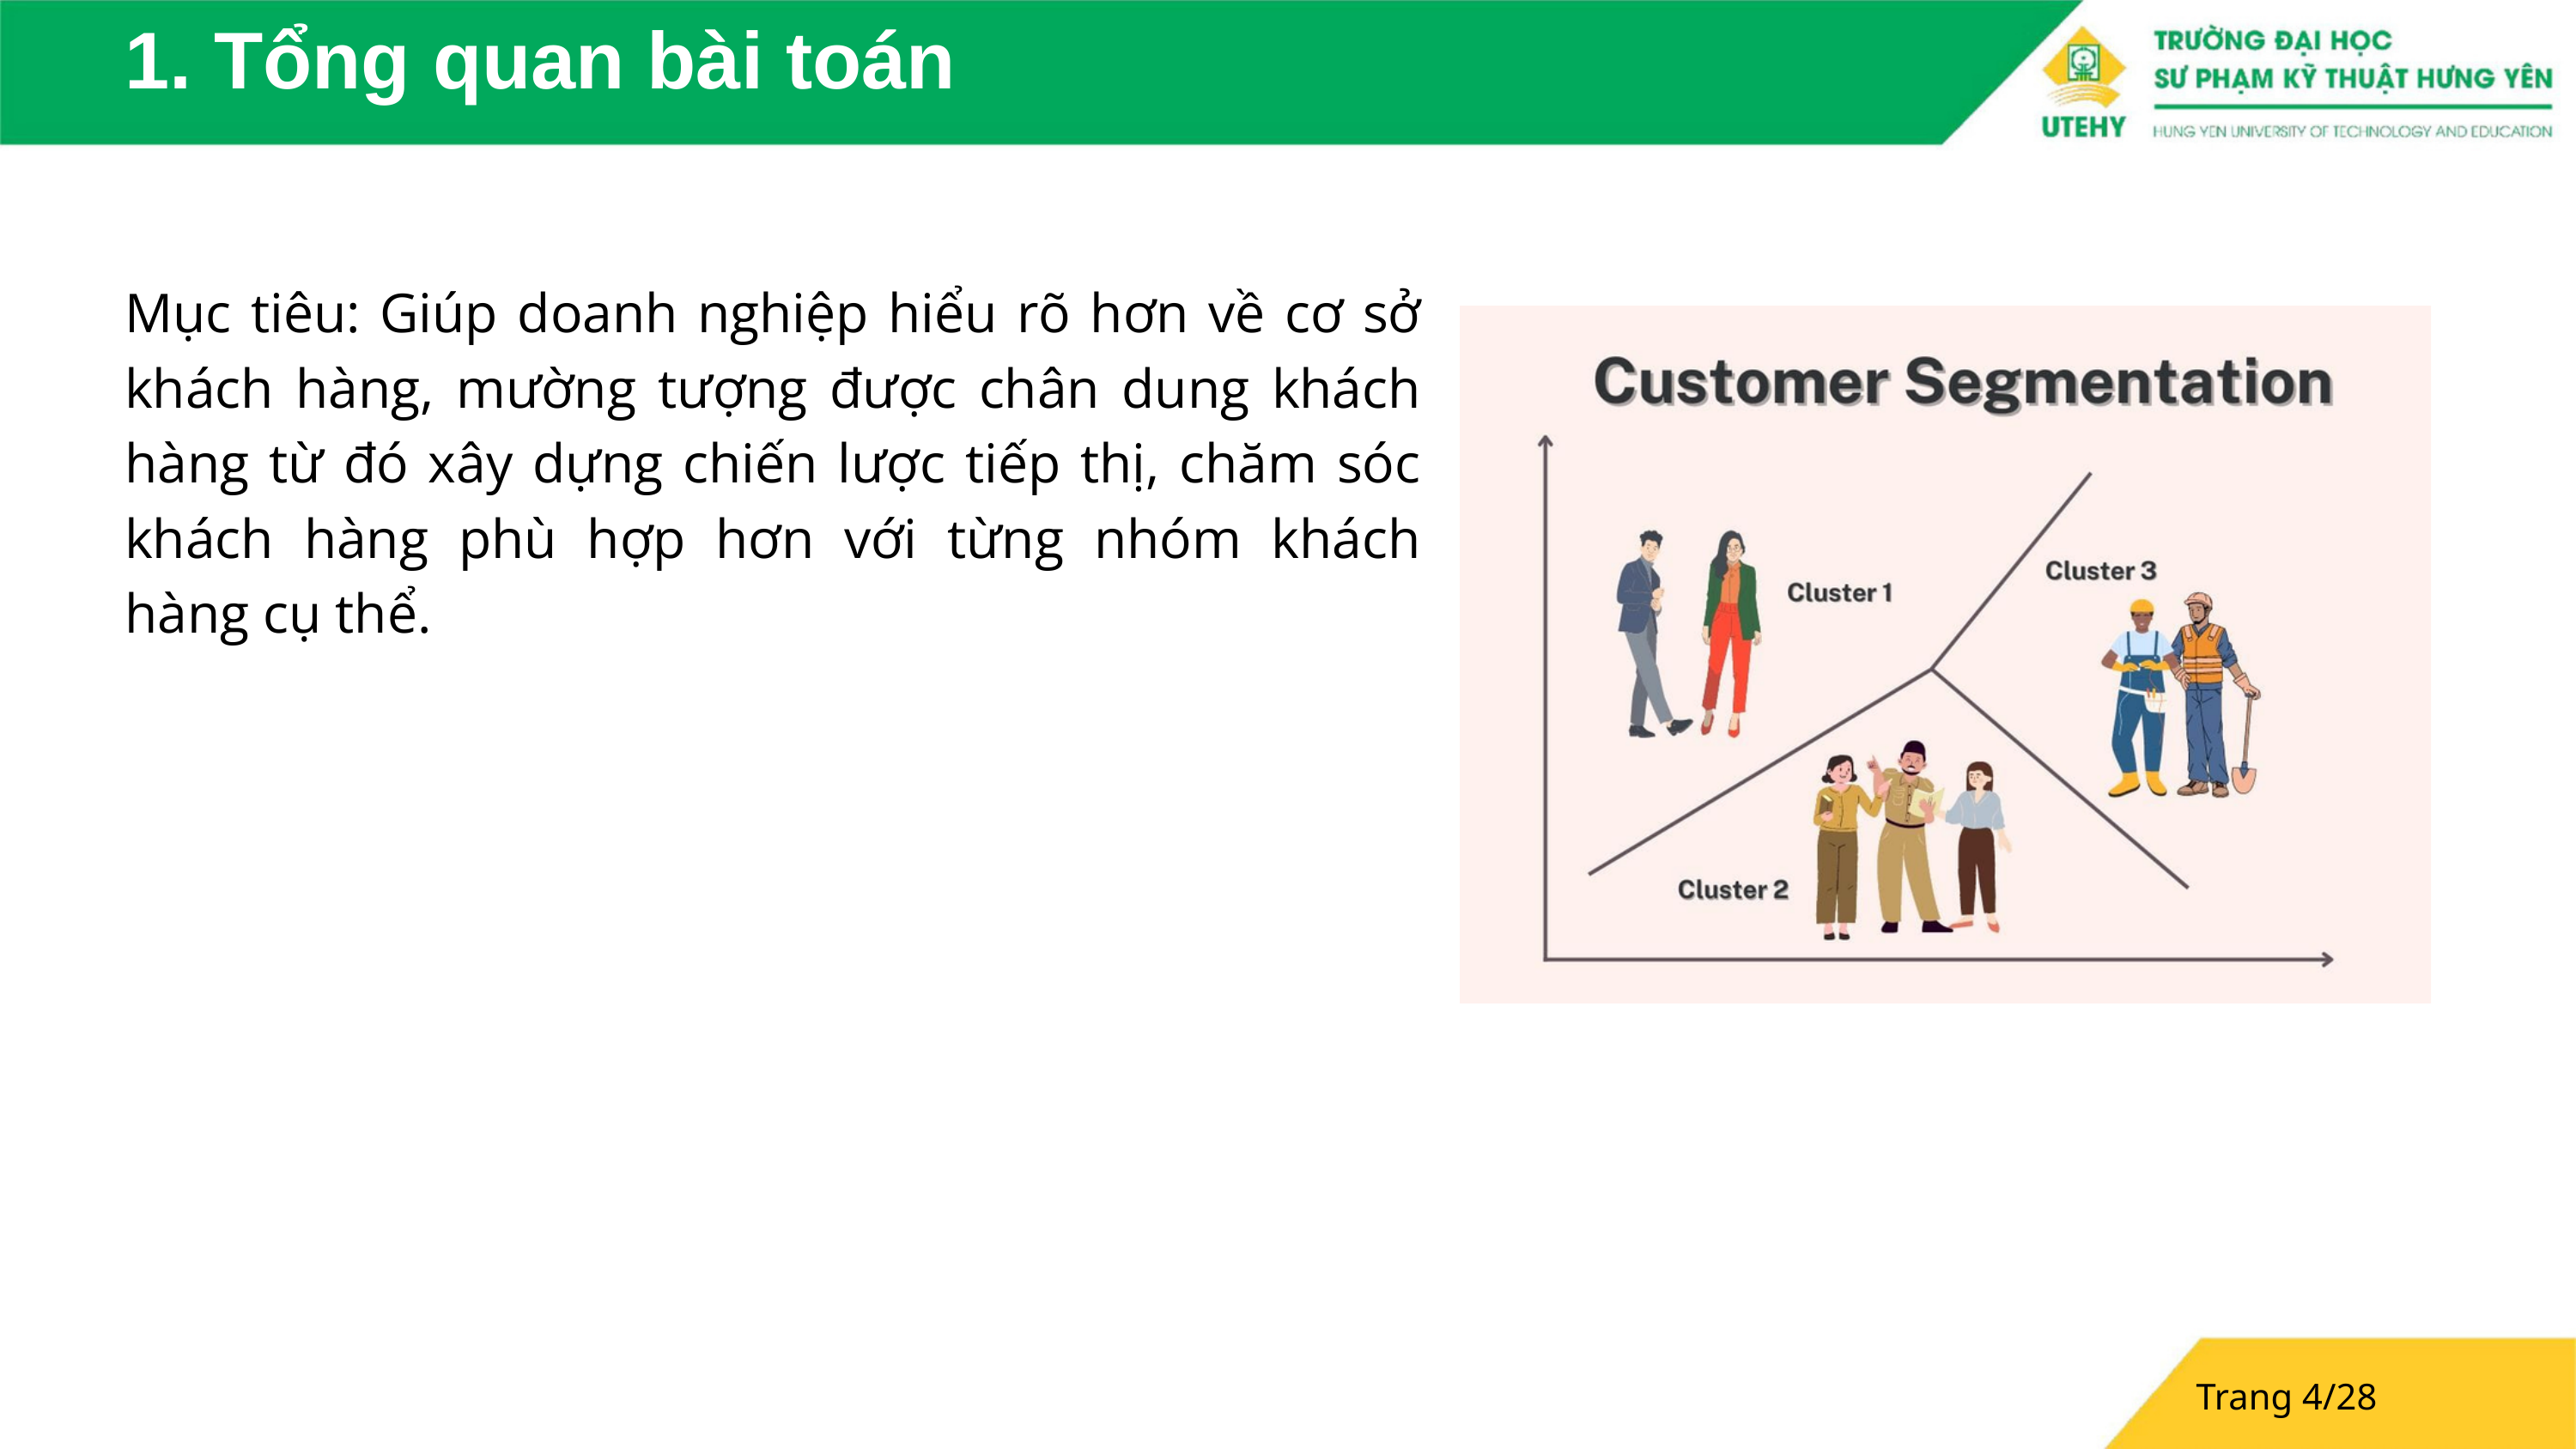

1. Tổng quan bài toán
Mục tiêu: Giúp doanh nghiệp hiểu rõ hơn về cơ sở khách hàng, mường tượng được chân dung khách hàng từ đó xây dựng chiến lược tiếp thị, chăm sóc khách hàng phù hợp hơn với từng nhóm khách hàng cụ thể.

Trang 4/28